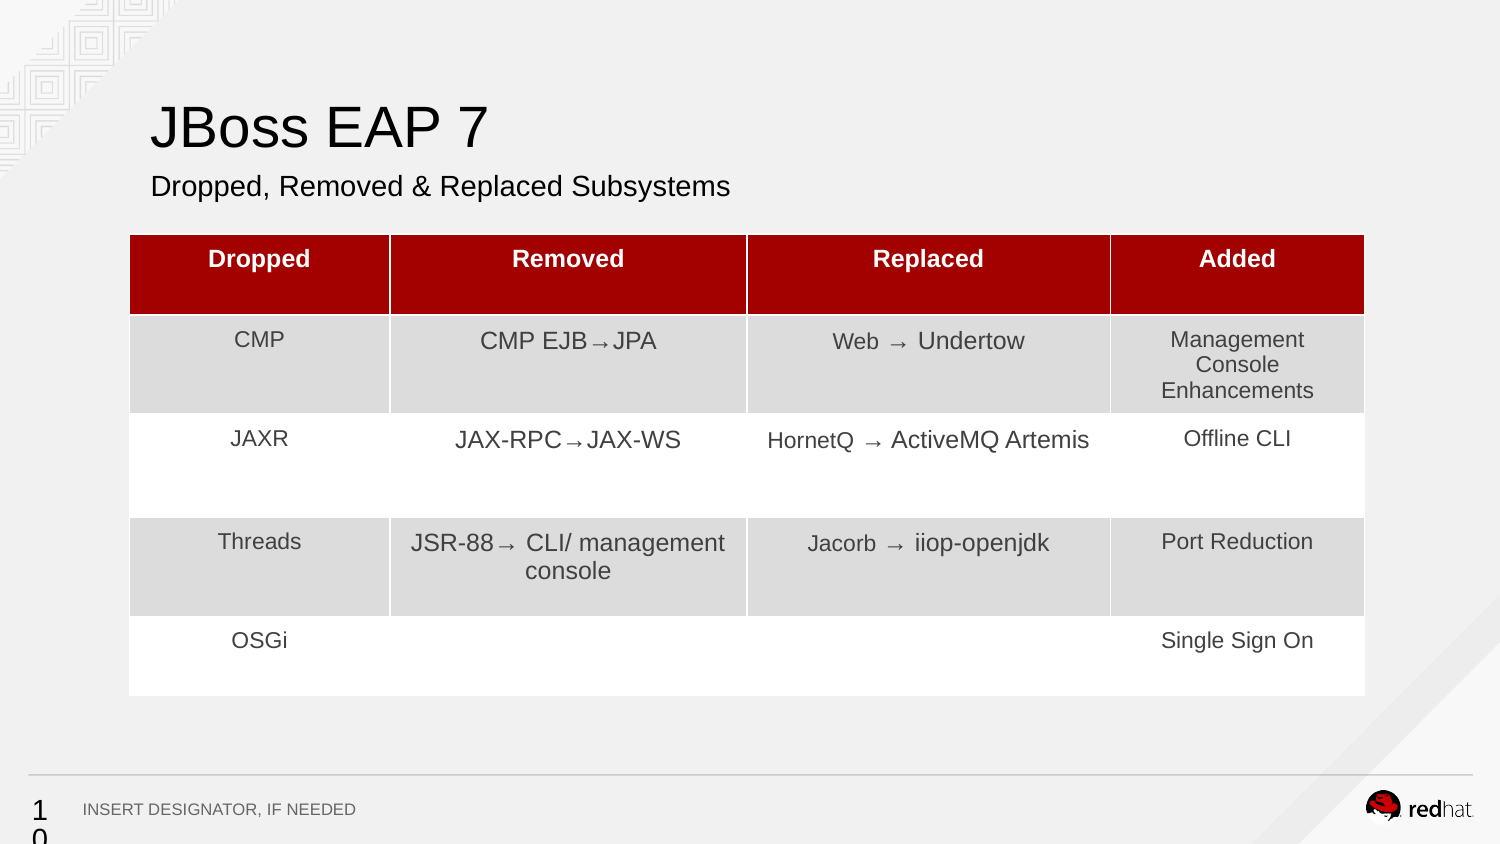

# JBoss EAP 7
Dropped, Removed & Replaced Subsystems
| Dropped | Removed | Replaced | Added |
| --- | --- | --- | --- |
| CMP | CMP EJB→JPA | Web → Undertow | Management Console Enhancements |
| JAXR | JAX-RPC→JAX-WS | HornetQ → ActiveMQ Artemis | Offline CLI |
| Threads | JSR-88→ CLI/ management console | Jacorb → iiop-openjdk | Port Reduction |
| OSGi |  |  | Single Sign On |
10